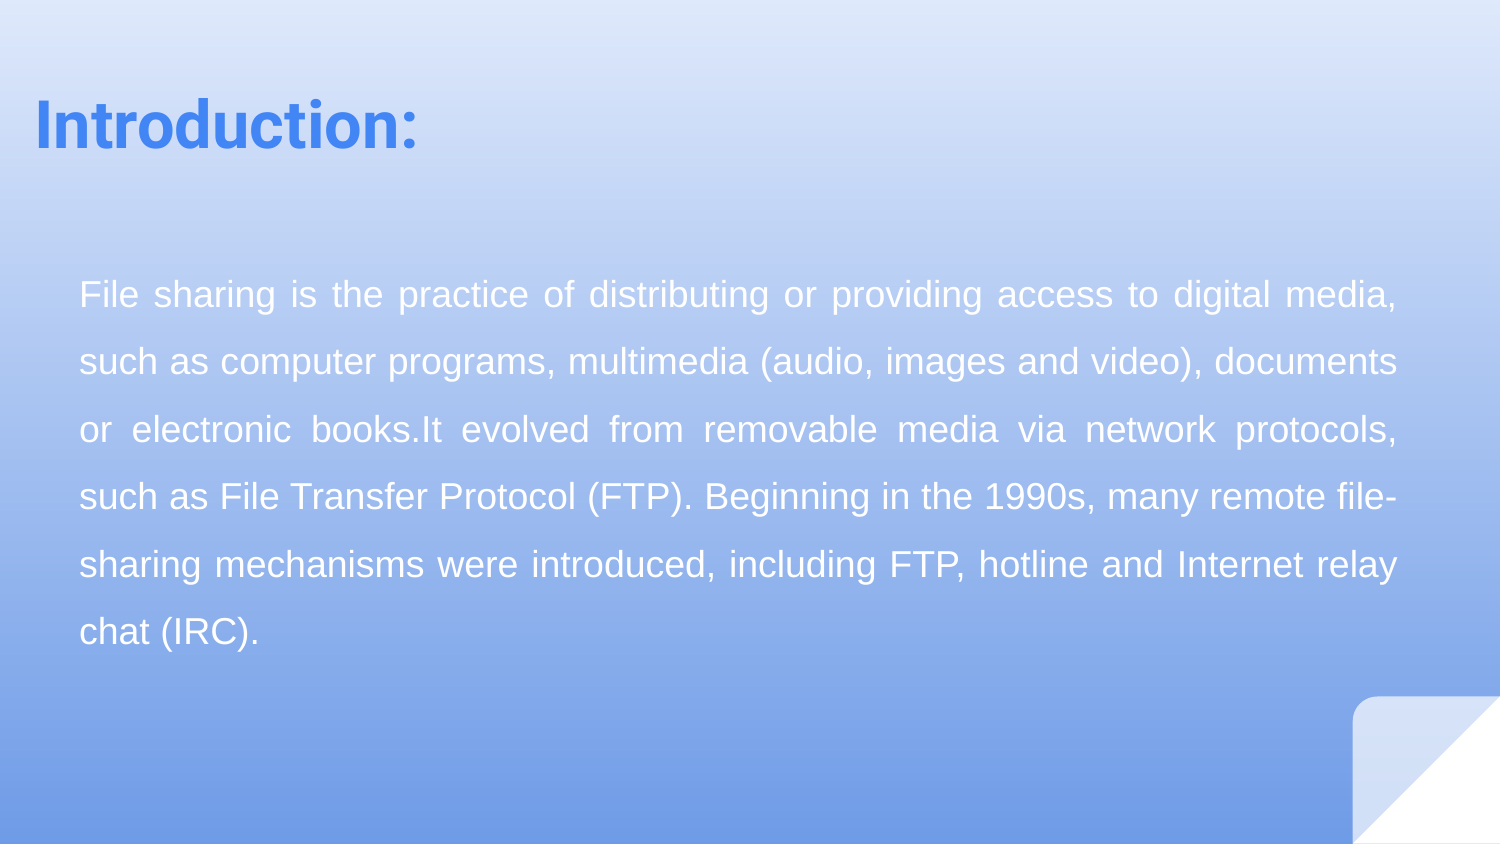

# Introduction:
File sharing is the practice of distributing or providing access to digital media, such as computer programs, multimedia (audio, images and video), documents or electronic books.It evolved from removable media via network protocols, such as File Transfer Protocol (FTP). Beginning in the 1990s, many remote file-sharing mechanisms were introduced, including FTP, hotline and Internet relay chat (IRC).